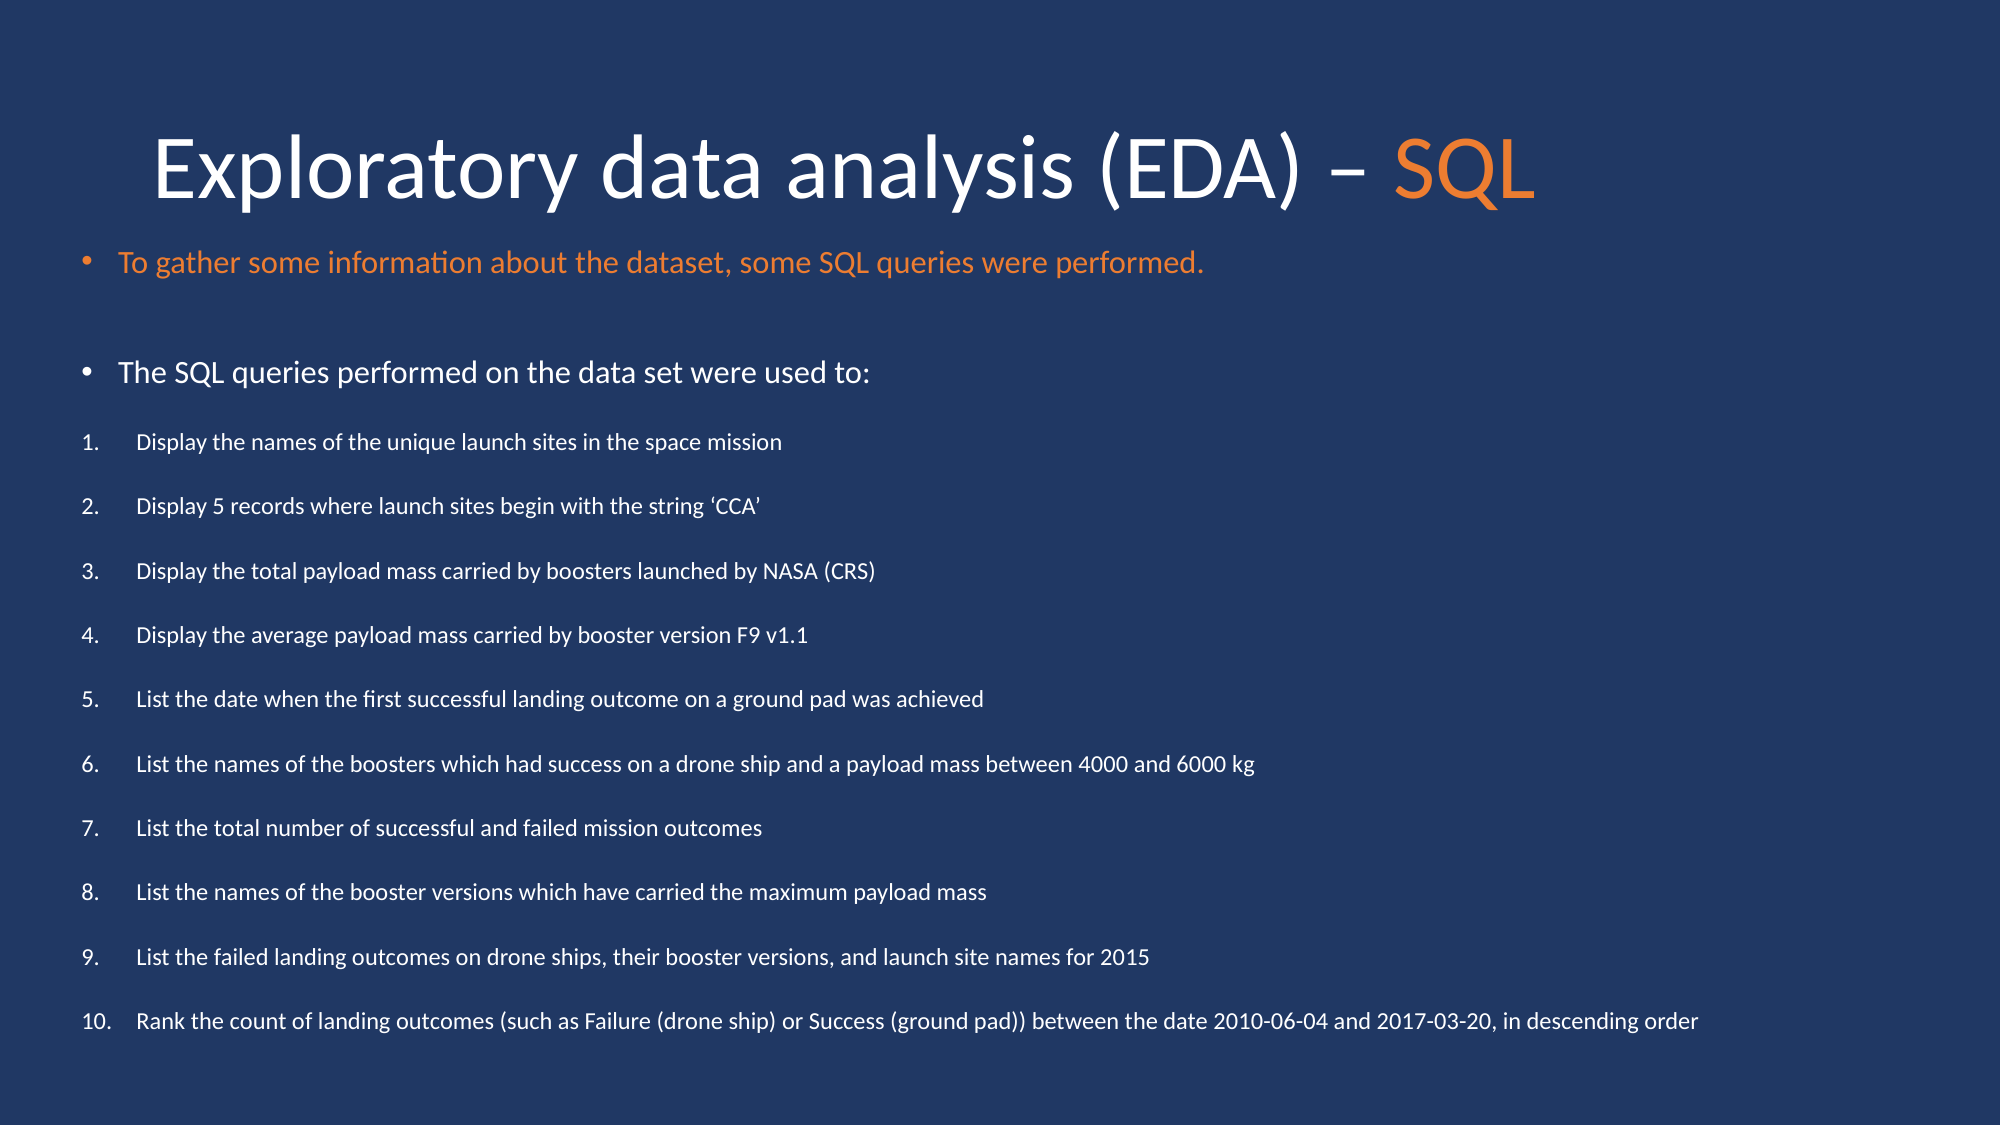

# Exploratory data analysis (EDA) – SQL
To gather some information about the dataset, some SQL queries were performed.

The SQL queries performed on the data set were used to:
Display the names of the unique launch sites in the space mission
Display 5 records where launch sites begin with the string ‘CCA’
Display the total payload mass carried by boosters launched by NASA (CRS)
Display the average payload mass carried by booster version F9 v1.1
List the date when the first successful landing outcome on a ground pad was achieved
List the names of the boosters which had success on a drone ship and a payload mass between 4000 and 6000 kg
List the total number of successful and failed mission outcomes
List the names of the booster versions which have carried the maximum payload mass
List the failed landing outcomes on drone ships, their booster versions, and launch site names for 2015
Rank the count of landing outcomes (such as Failure (drone ship) or Success (ground pad)) between the date 2010-06-04 and 2017-03-20, in descending order